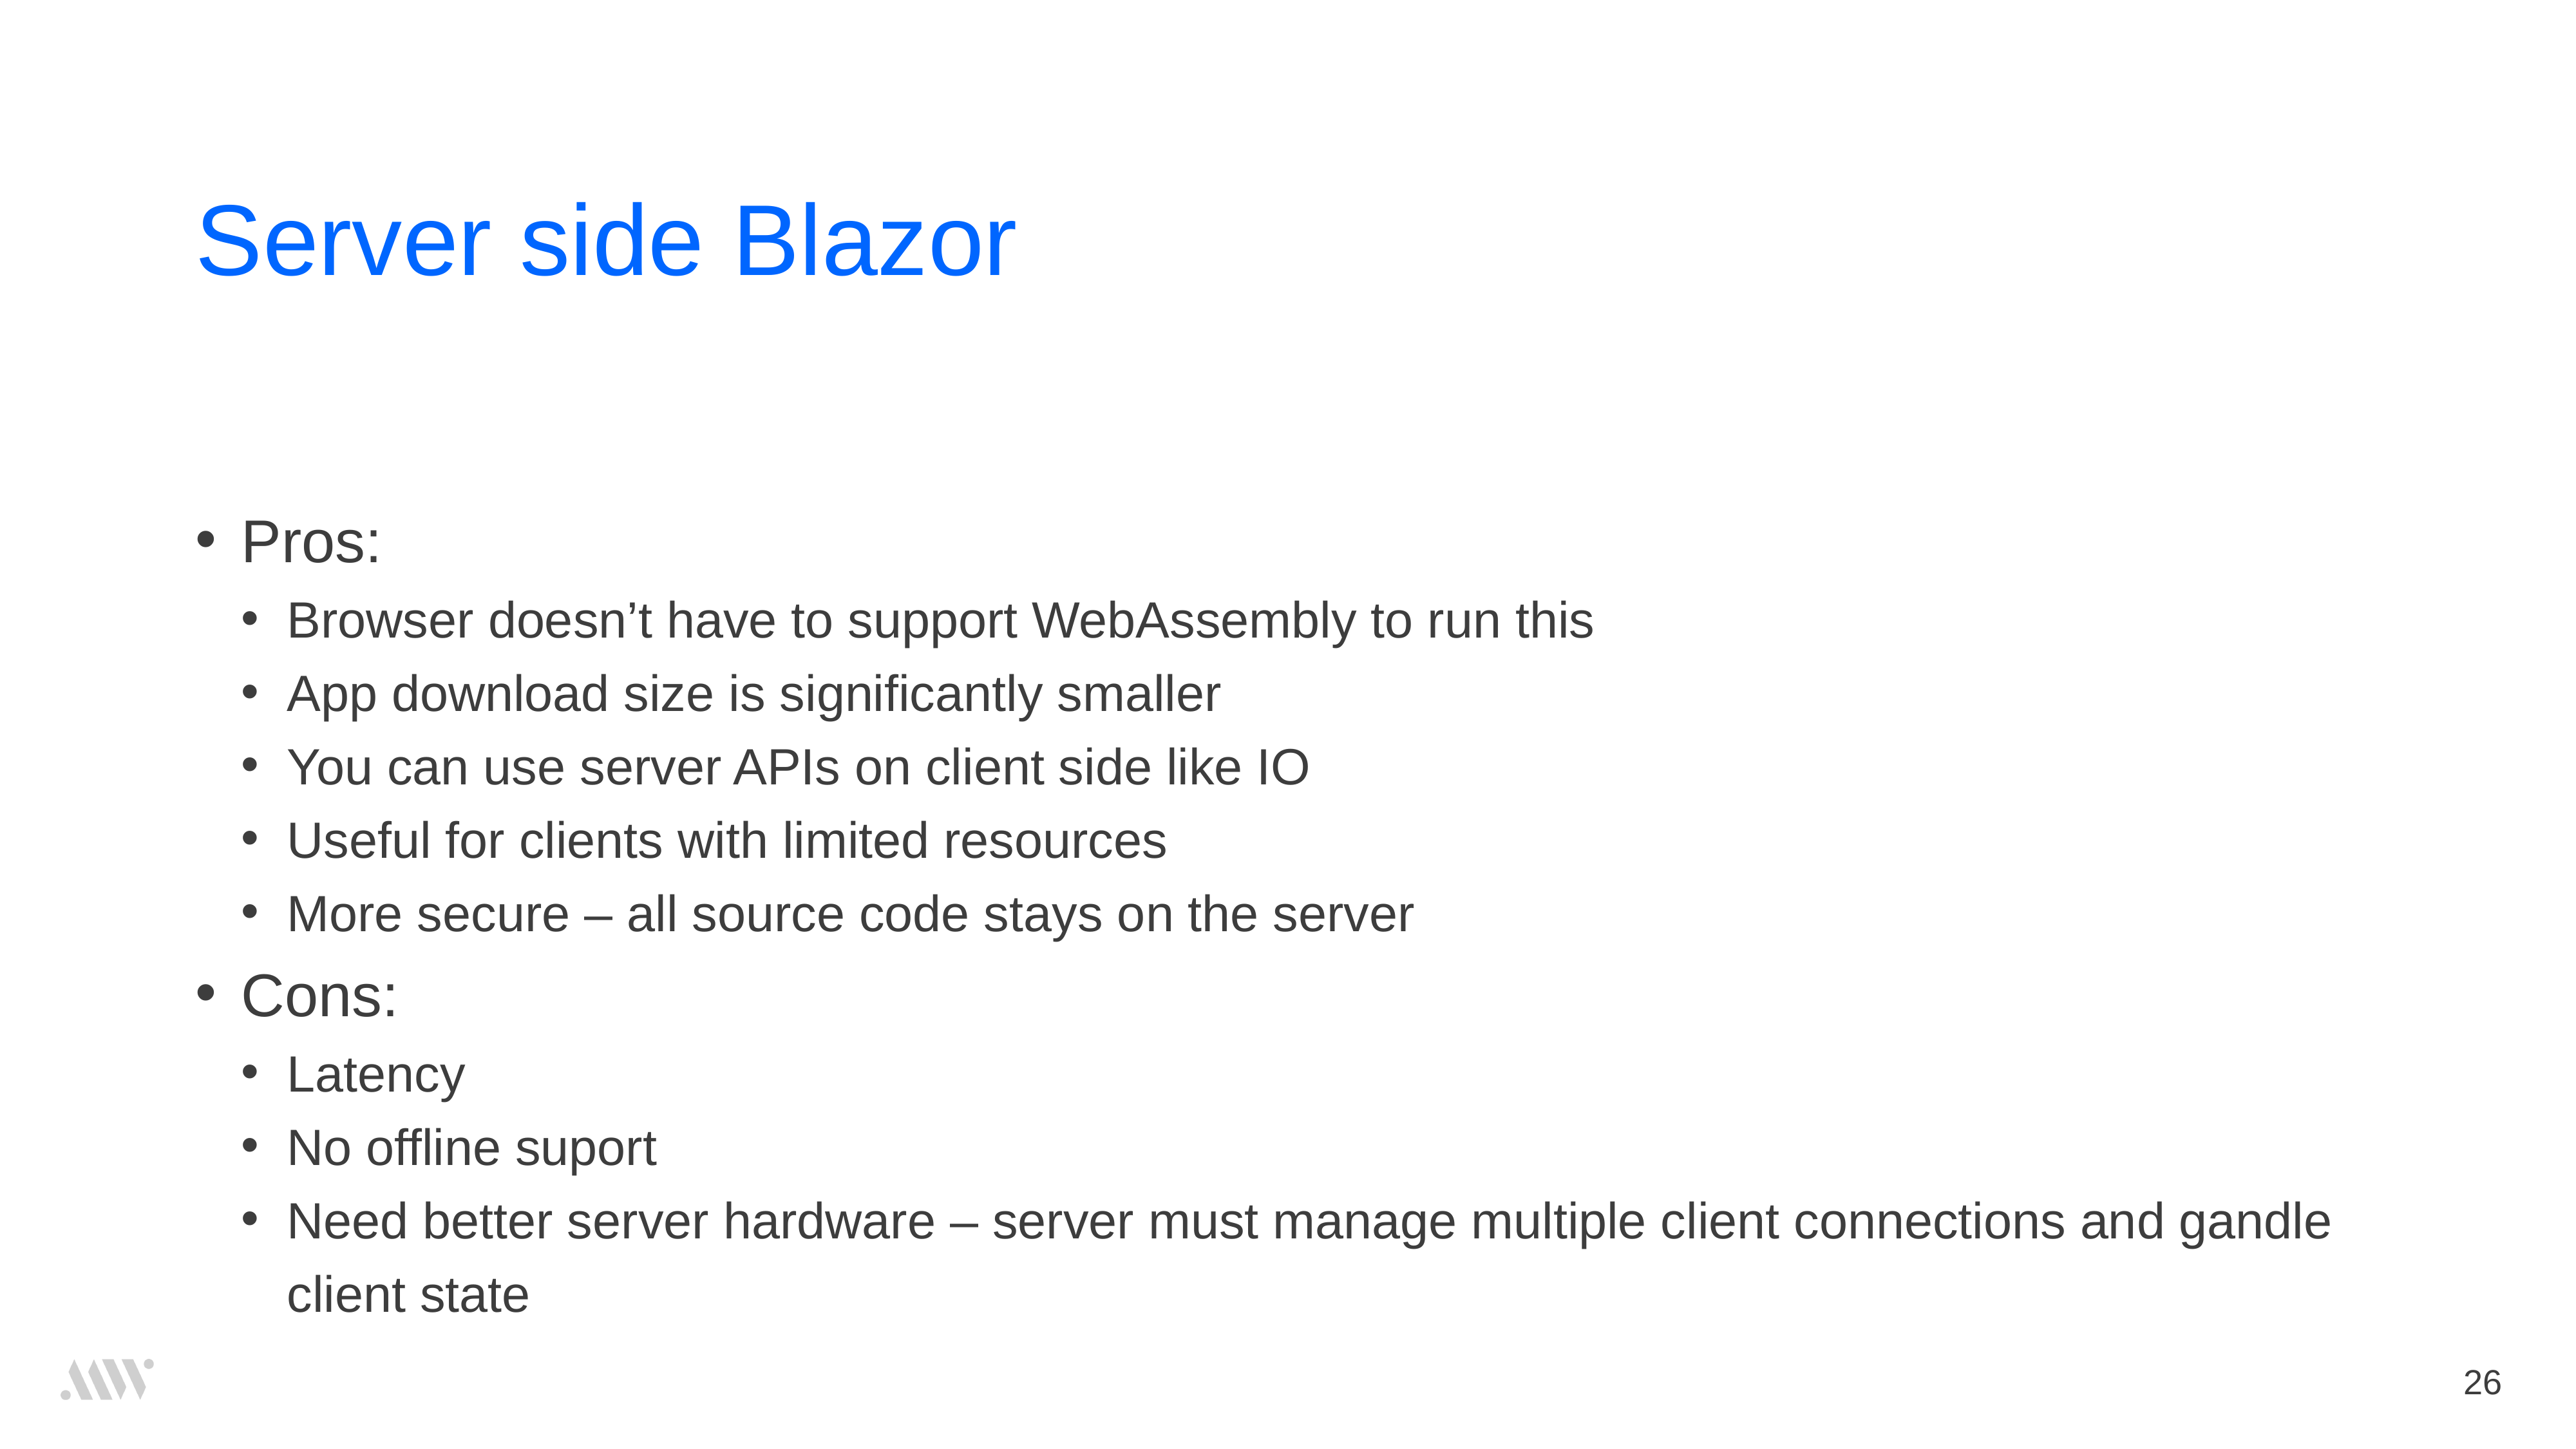

# Server side Blazor

Pros:
Browser doesn’t have to support WebAssembly to run this
App download size is significantly smaller
You can use server APIs on client side like IO
Useful for clients with limited resources
More secure – all source code stays on the server
Cons:
Latency
No offline suport
Need better server hardware – server must manage multiple client connections and gandle client state

26